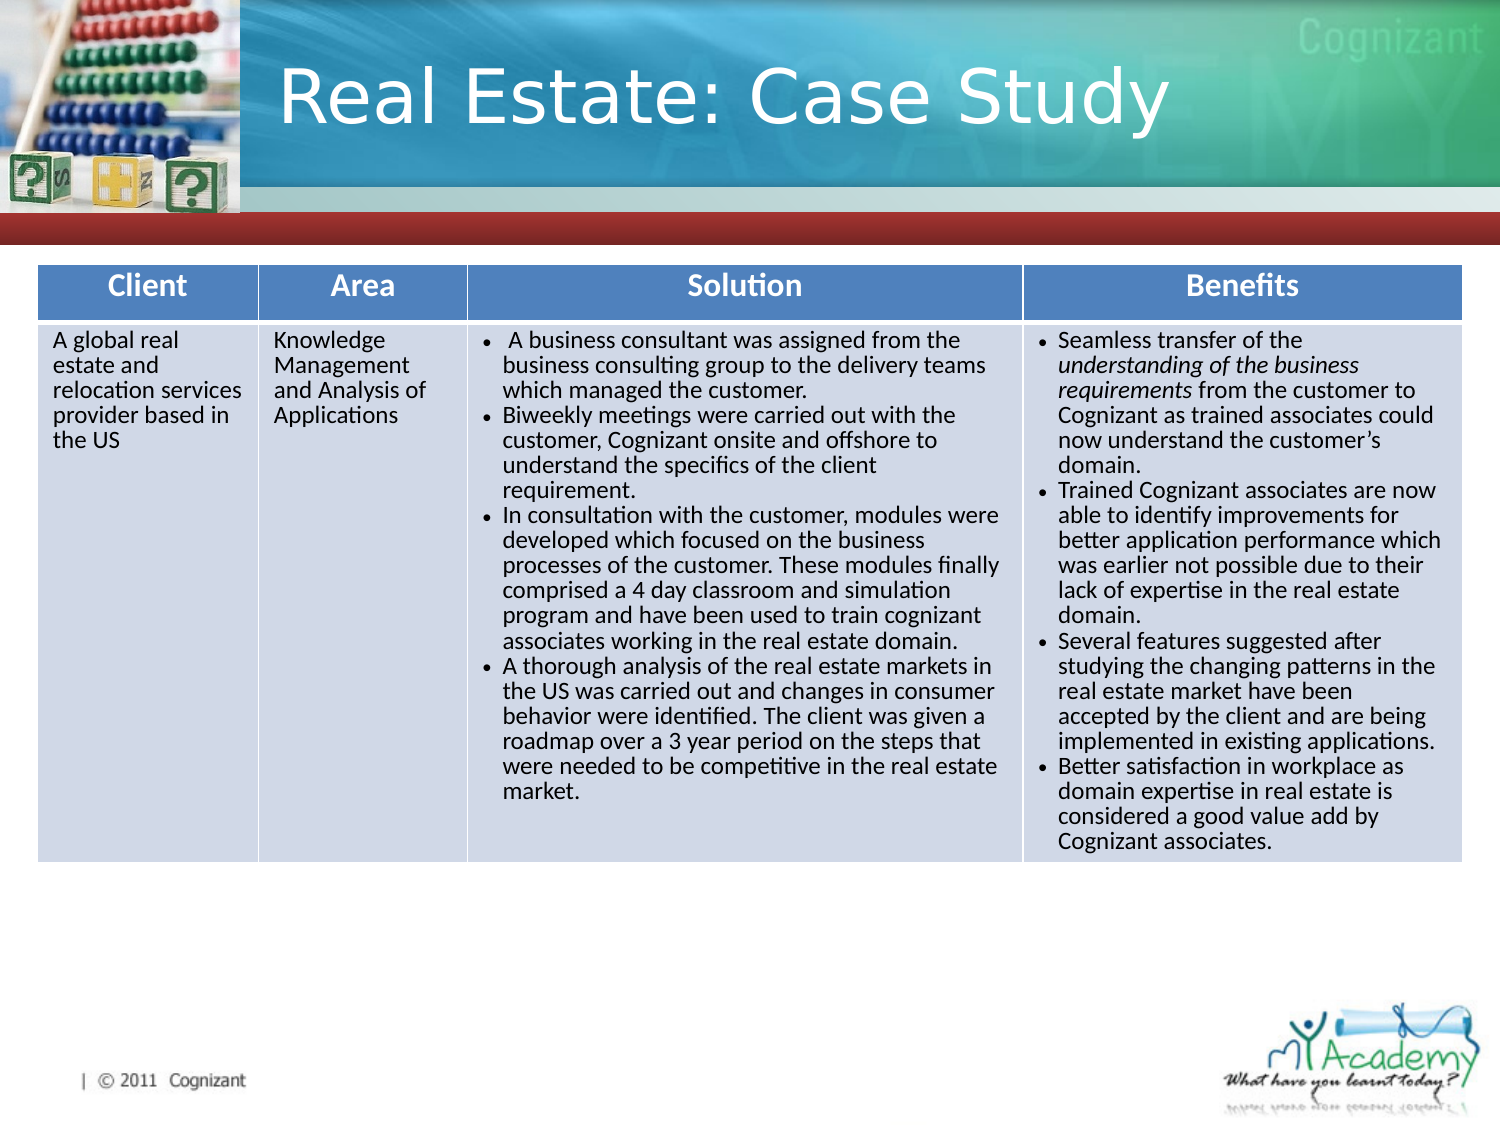

# Real Estate: Case Study
| Client | Area | Solution | Benefits |
| --- | --- | --- | --- |
| A global real estate and relocation services provider based in the US | Knowledge Management and Analysis of Applications | A business consultant was assigned from the business consulting group to the delivery teams which managed the customer. Biweekly meetings were carried out with the customer, Cognizant onsite and offshore to understand the specifics of the client requirement. In consultation with the customer, modules were developed which focused on the business processes of the customer. These modules finally comprised a 4 day classroom and simulation program and have been used to train cognizant associates working in the real estate domain. A thorough analysis of the real estate markets in the US was carried out and changes in consumer behavior were identified. The client was given a roadmap over a 3 year period on the steps that were needed to be competitive in the real estate market. | Seamless transfer of the understanding of the business requirements from the customer to Cognizant as trained associates could now understand the customer’s domain. Trained Cognizant associates are now able to identify improvements for better application performance which was earlier not possible due to their lack of expertise in the real estate domain. Several features suggested after studying the changing patterns in the real estate market have been accepted by the client and are being implemented in existing applications. Better satisfaction in workplace as domain expertise in real estate is considered a good value add by Cognizant associates. |